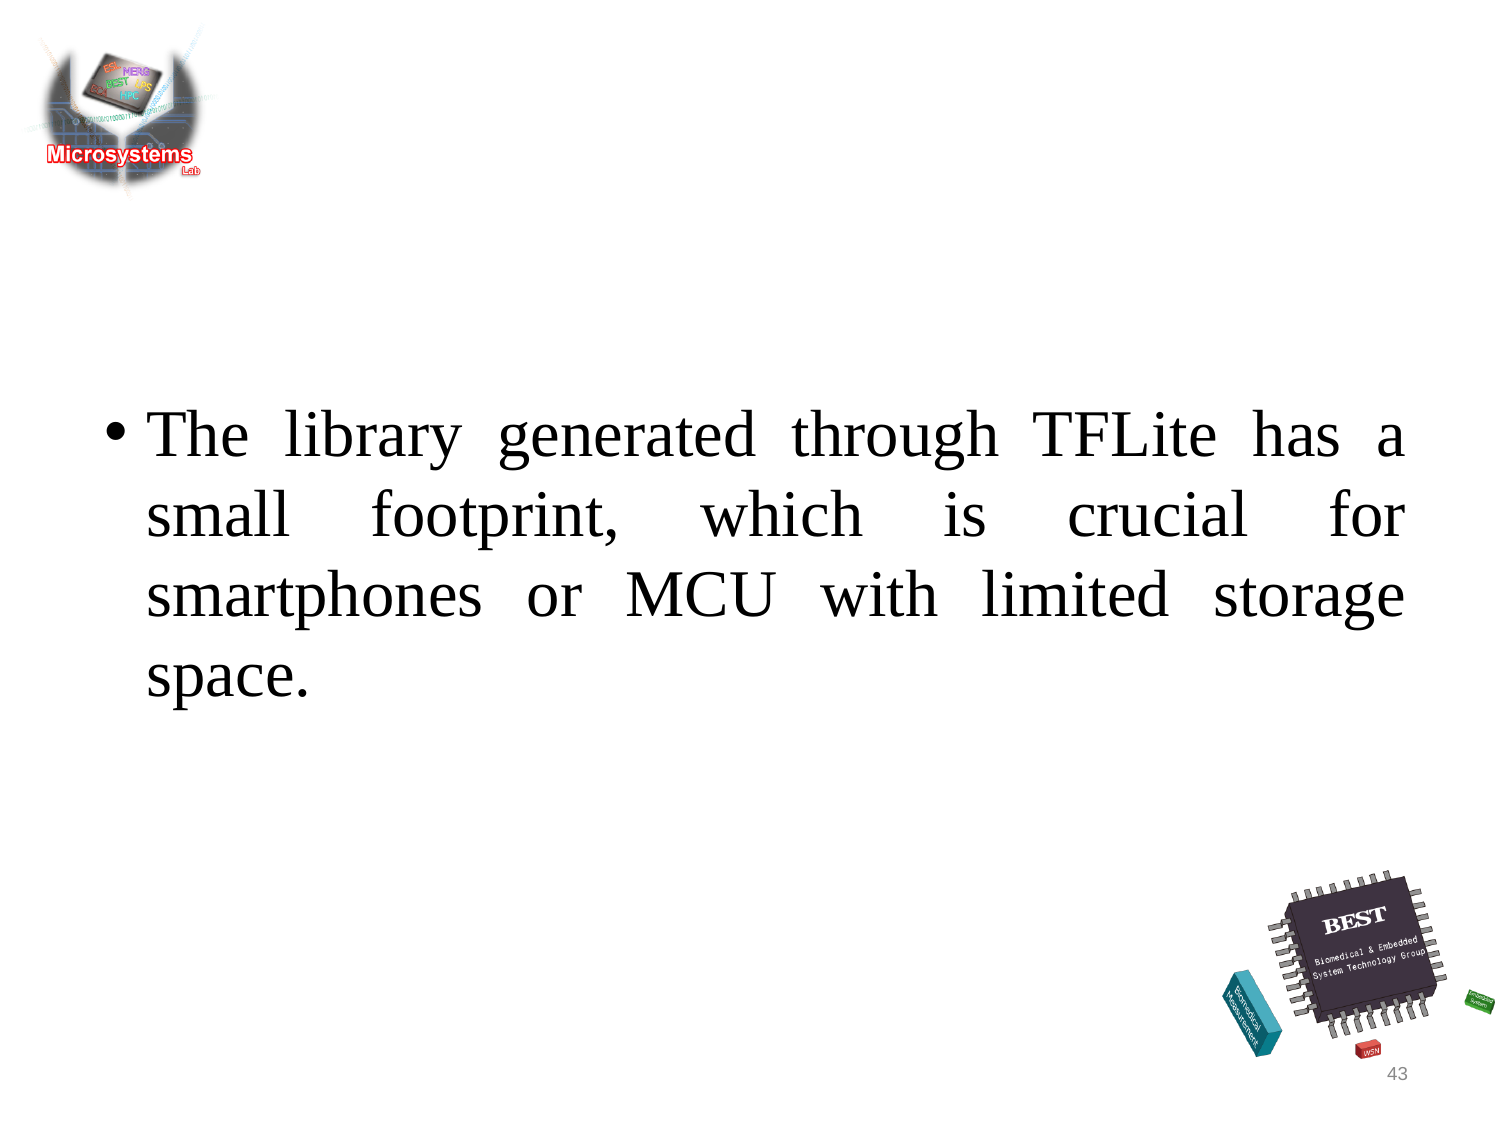

The library generated through TFLite has a small footprint, which is crucial for smartphones or MCU with limited storage space.
43